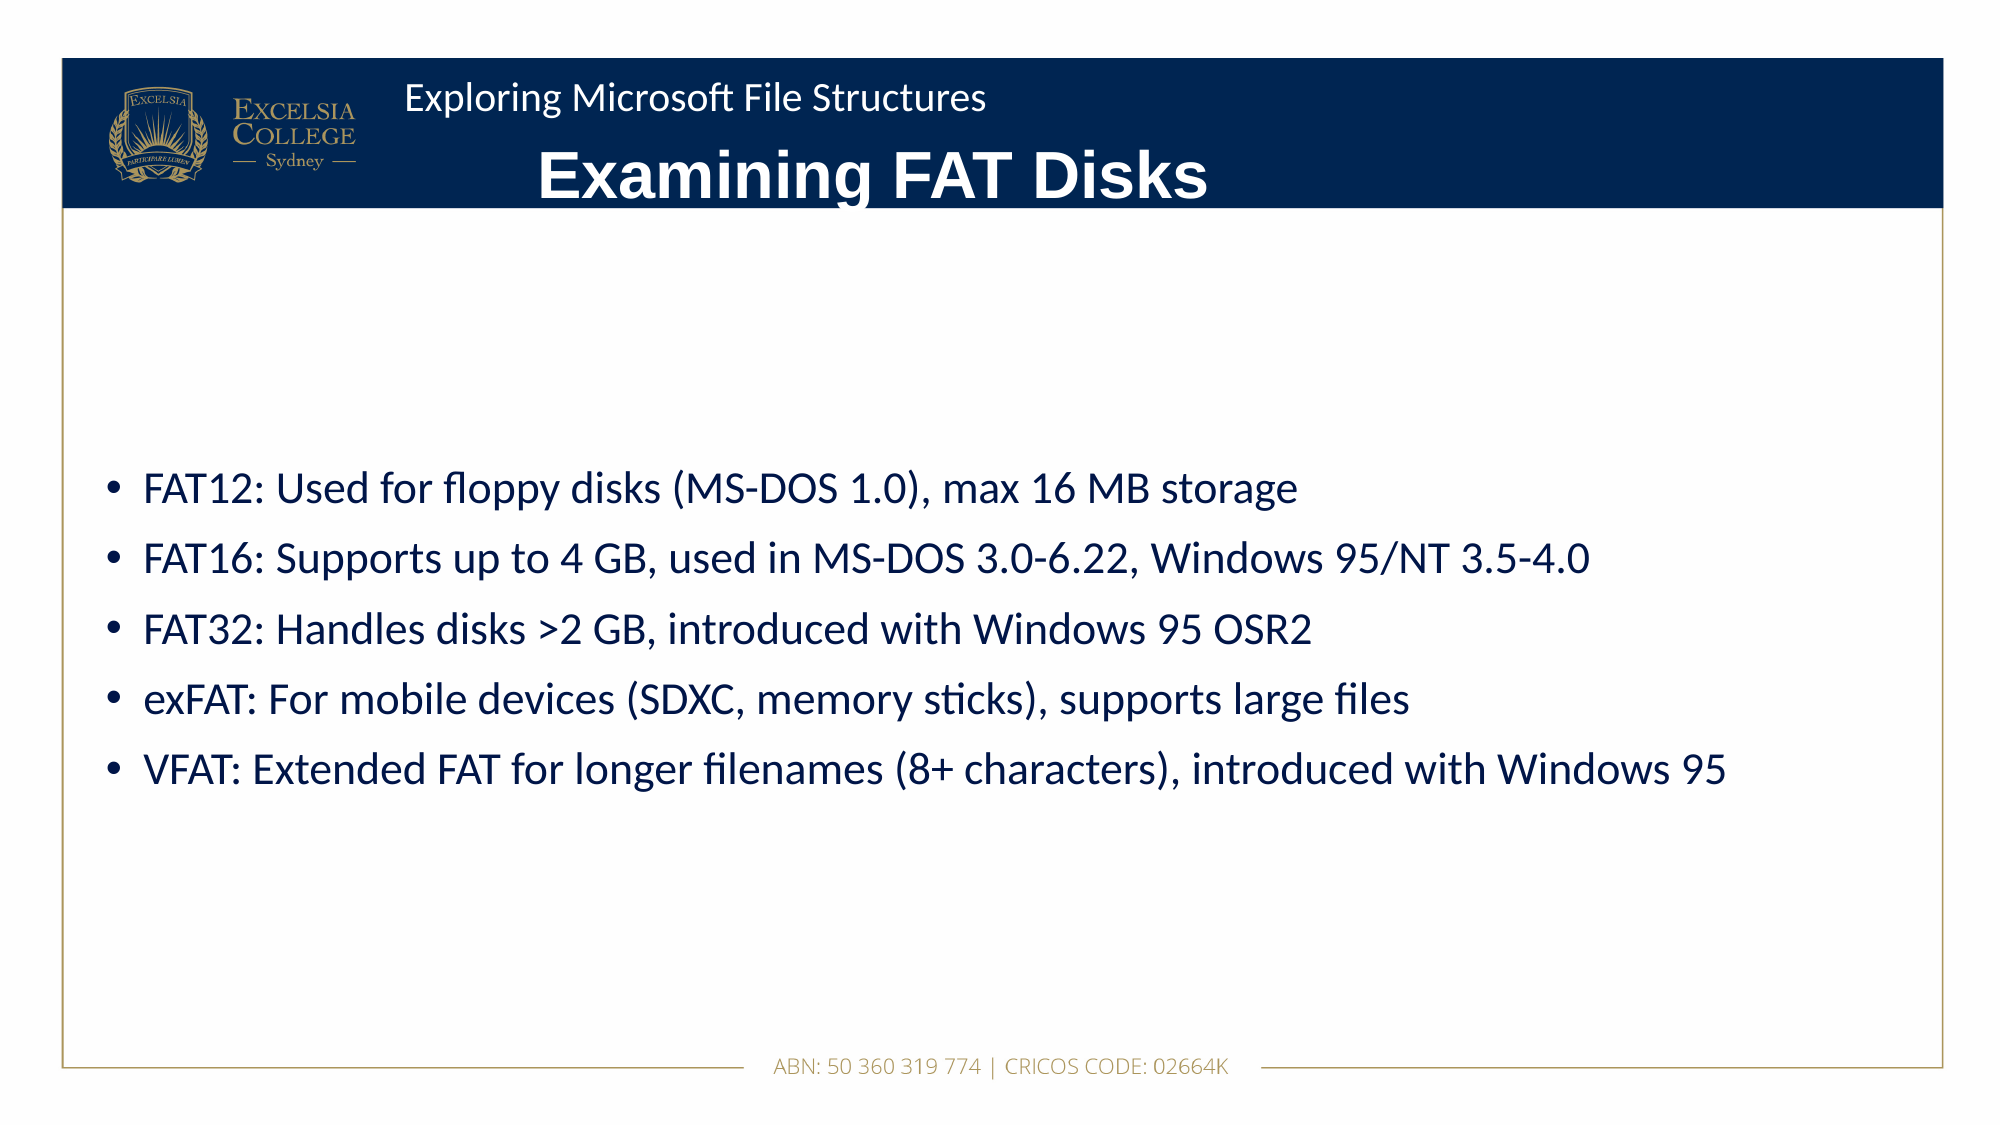

# Exploring Microsoft File Structures
Examining FAT Disks
FAT12: Used for floppy disks (MS-DOS 1.0), max 16 MB storage
FAT16: Supports up to 4 GB, used in MS-DOS 3.0-6.22, Windows 95/NT 3.5-4.0
FAT32: Handles disks >2 GB, introduced with Windows 95 OSR2
exFAT: For mobile devices (SDXC, memory sticks), supports large files
VFAT: Extended FAT for longer filenames (8+ characters), introduced with Windows 95